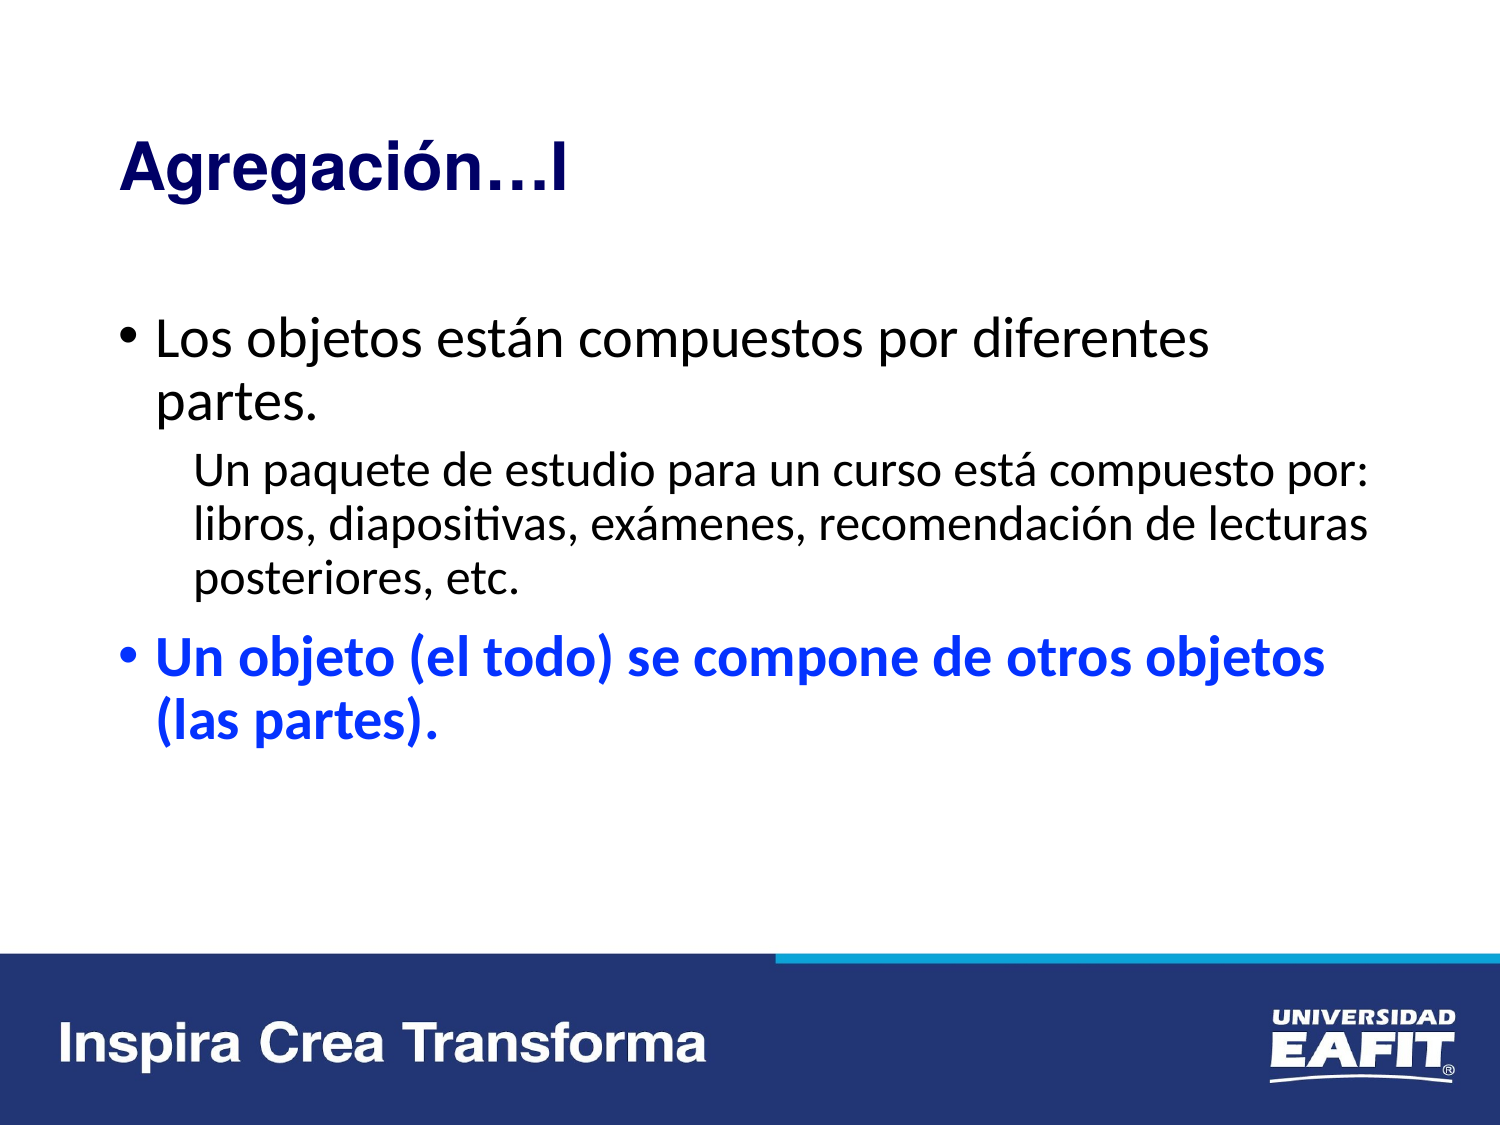

# Agregación…I
Los objetos están compuestos por diferentes partes.
Un paquete de estudio para un curso está compuesto por: libros, diapositivas, exámenes, recomendación de lecturas posteriores, etc.
Un objeto (el todo) se compone de otros objetos (las partes).